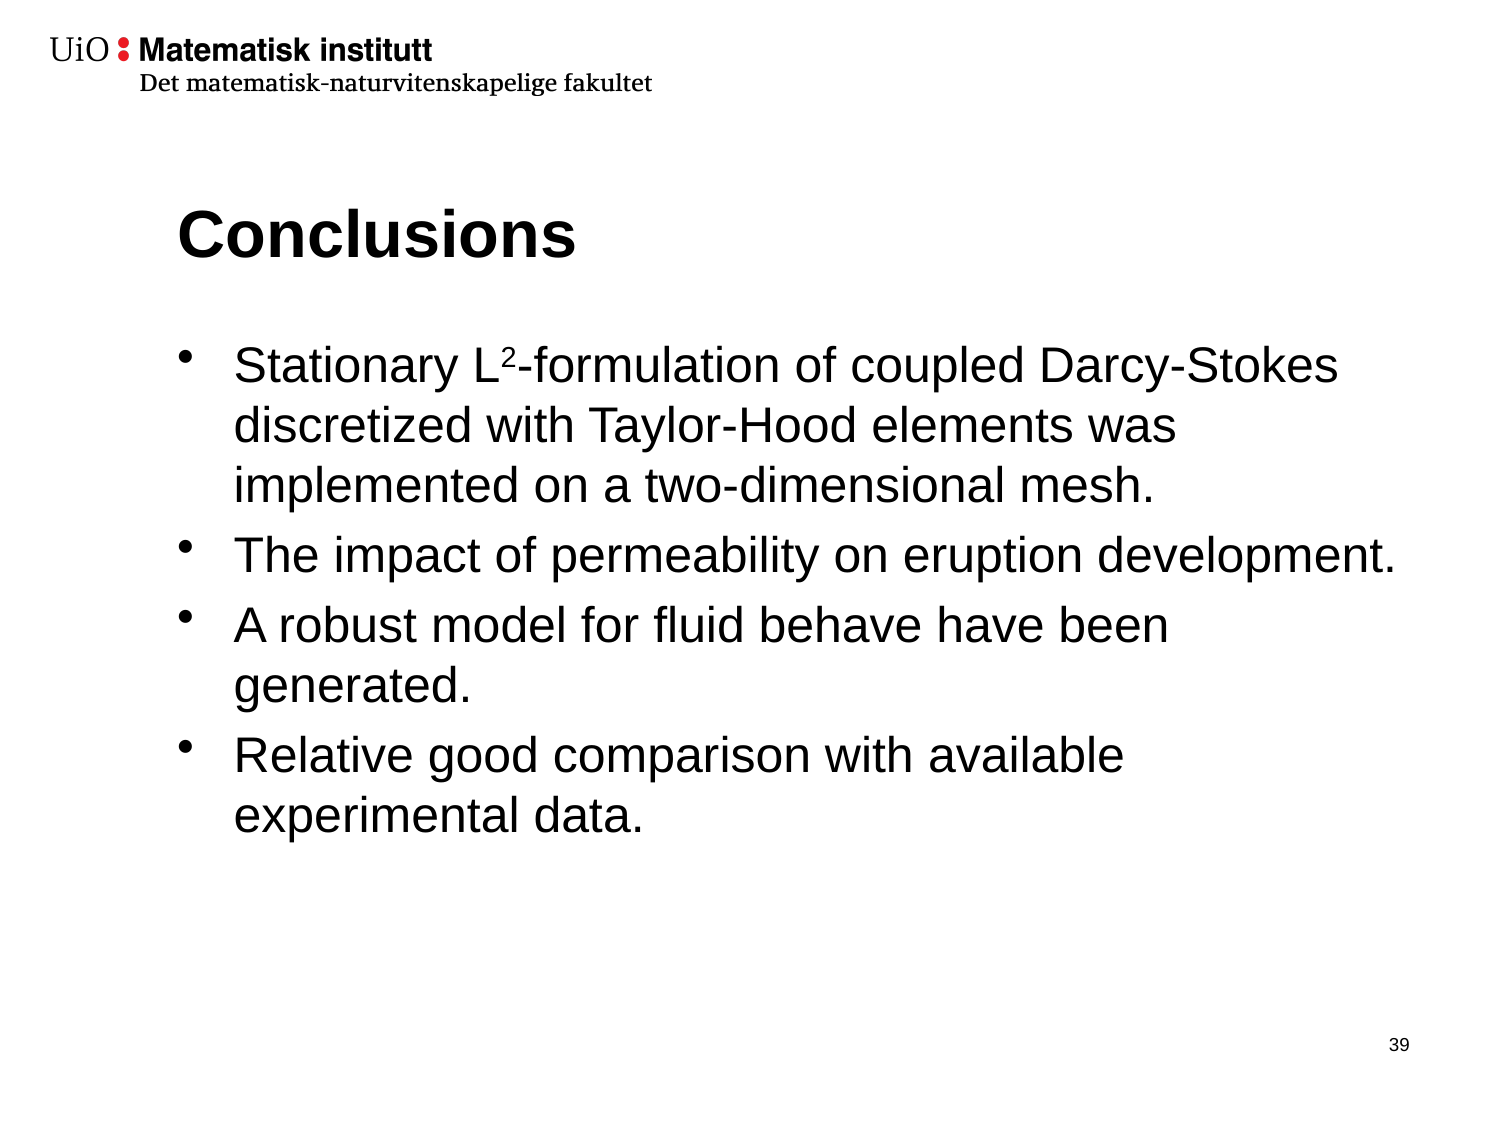

# Conclusions
Stationary L2-formulation of coupled Darcy-Stokes discretized with Taylor-Hood elements was implemented on a two-dimensional mesh.
The impact of permeability on eruption development.
A robust model for fluid behave have been generated.
Relative good comparison with available experimental data.

39